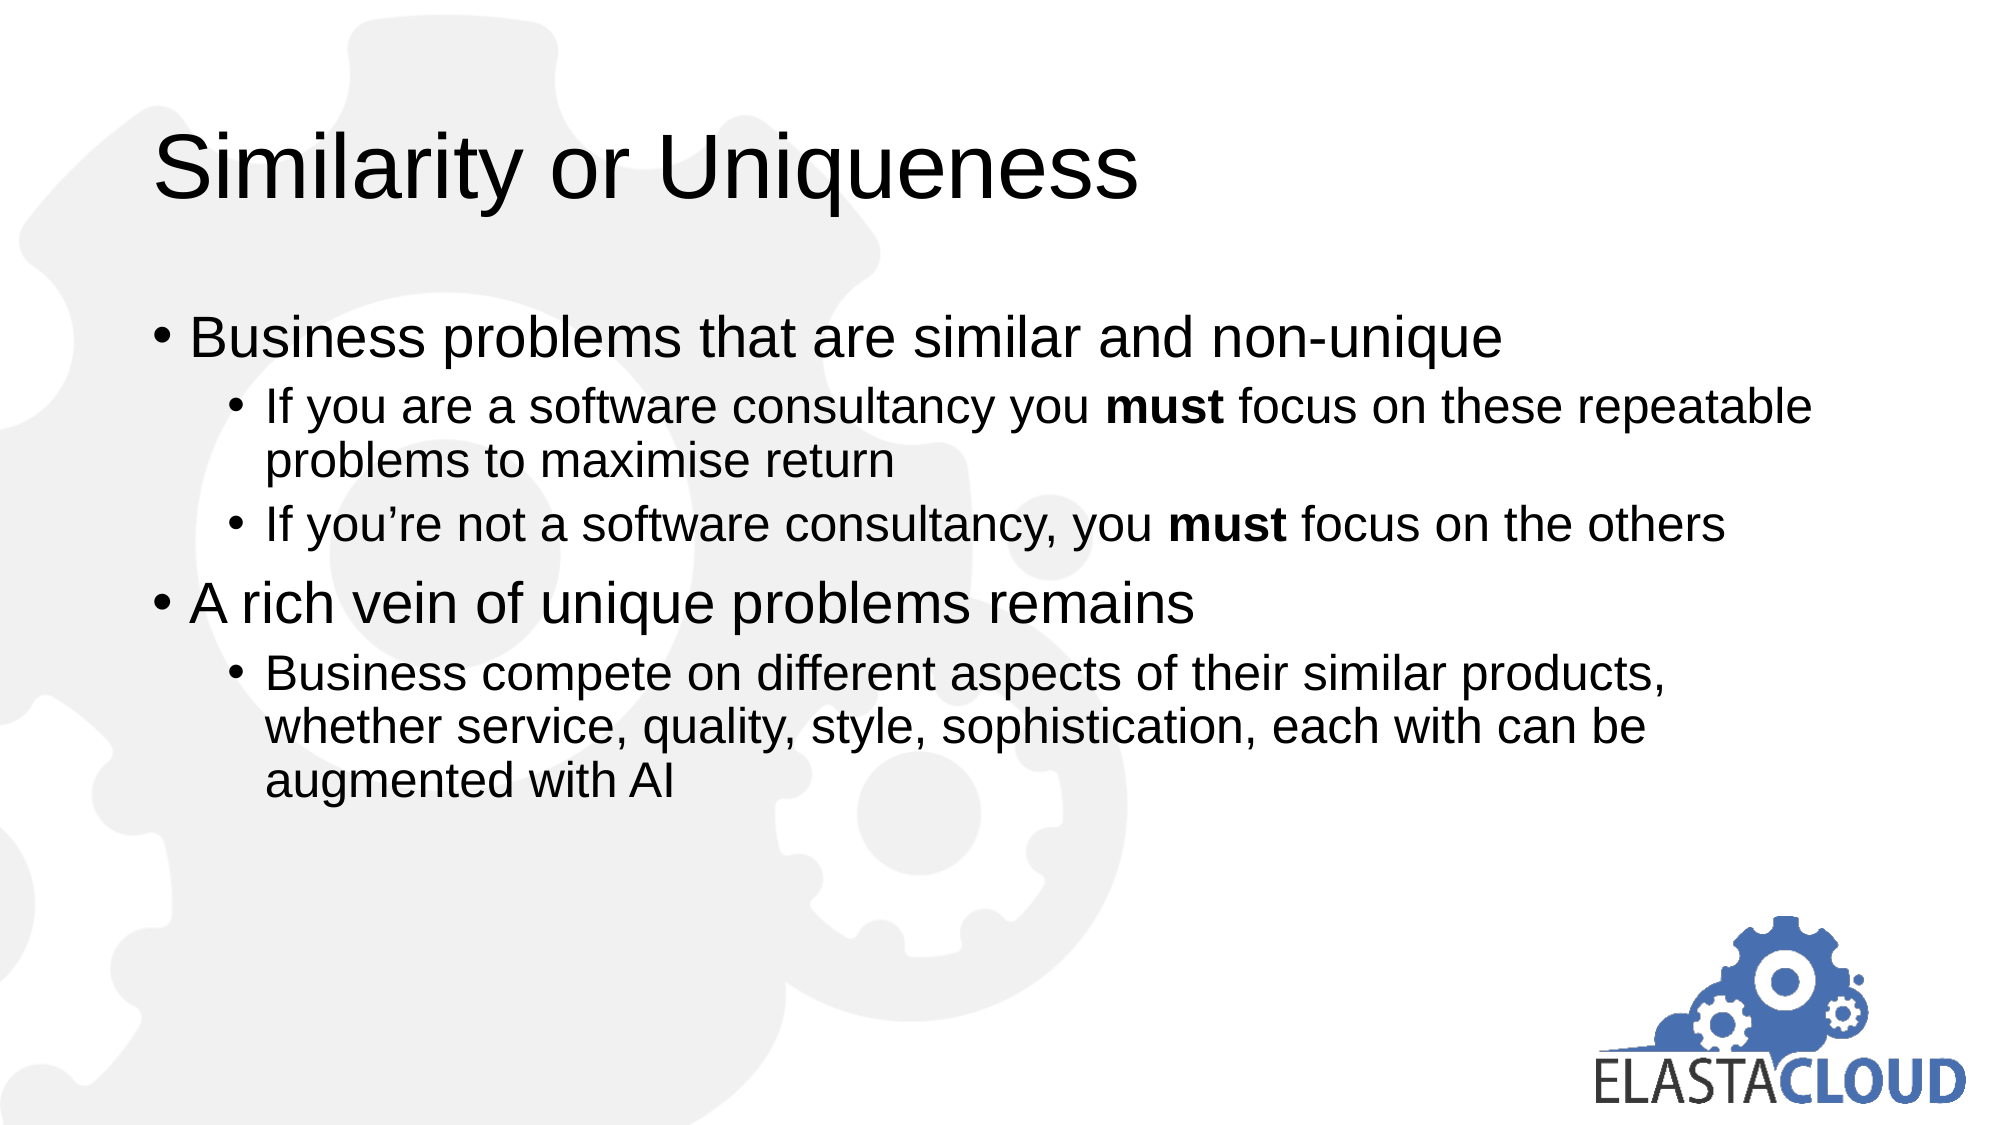

# Similarity or Uniqueness
Business problems that are similar and non-unique
If you are a software consultancy you must focus on these repeatable problems to maximise return
If you’re not a software consultancy, you must focus on the others
A rich vein of unique problems remains
Business compete on different aspects of their similar products, whether service, quality, style, sophistication, each with can be augmented with AI